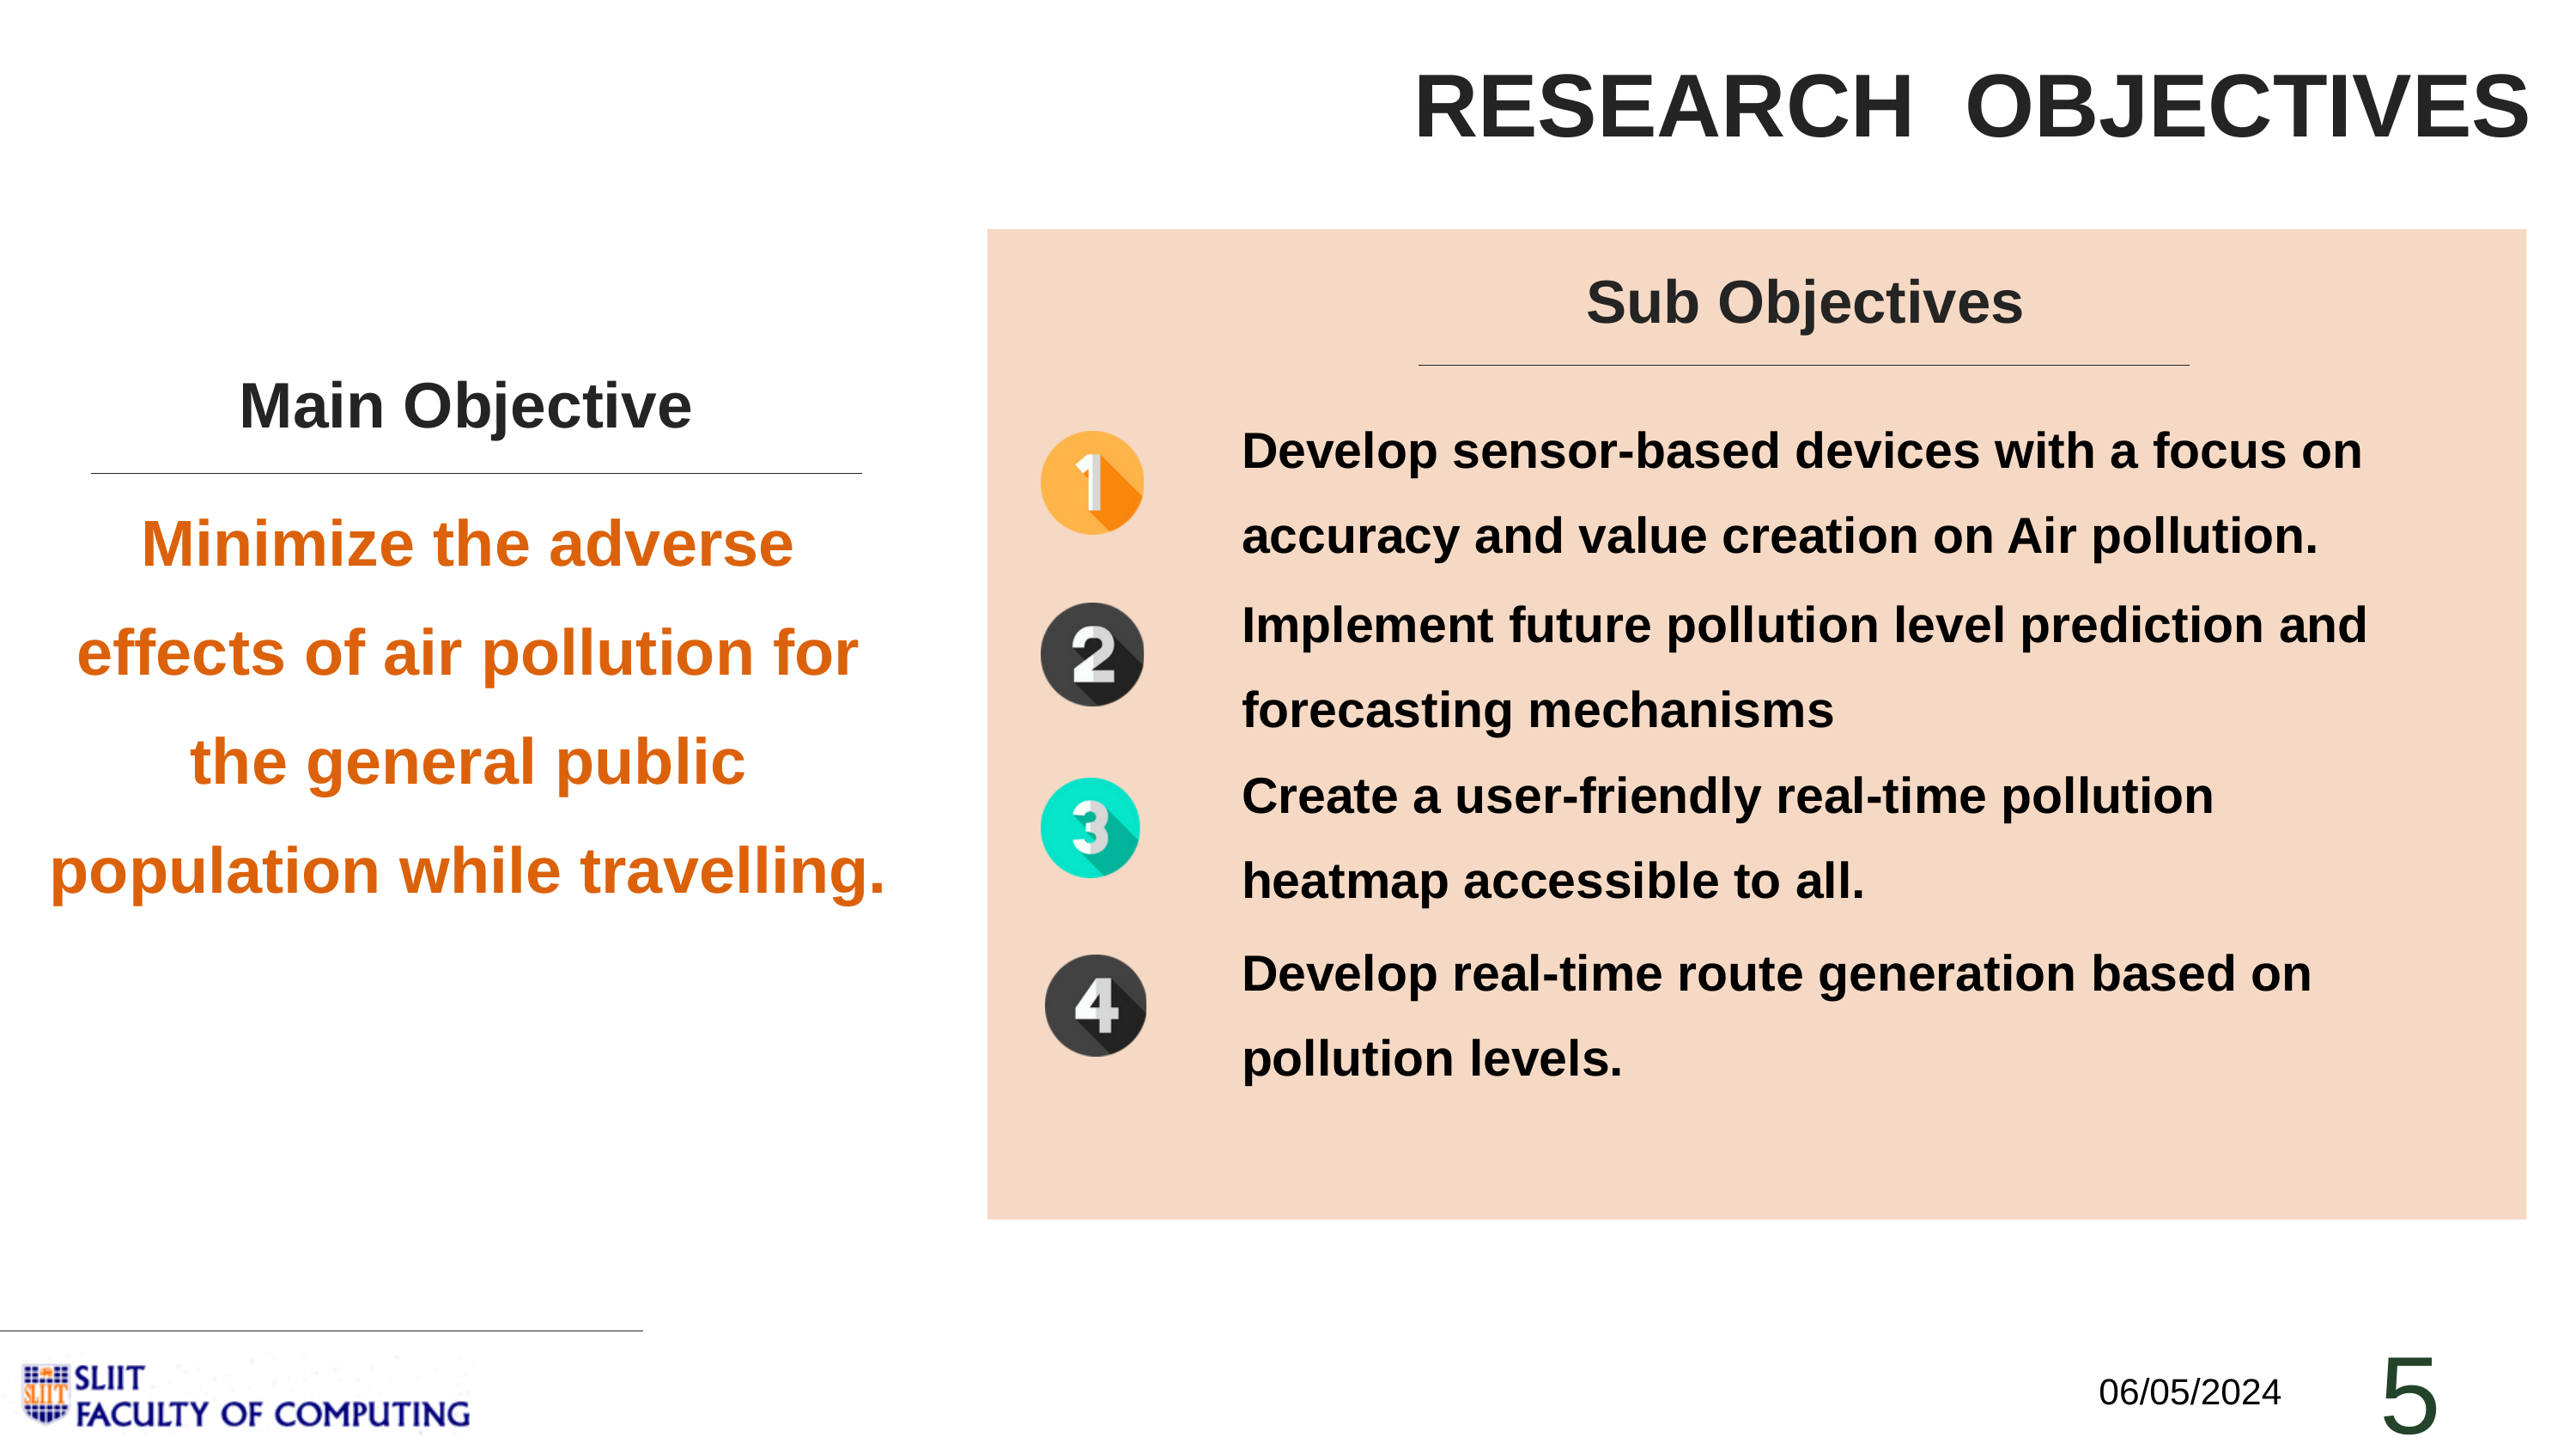

RESEARCH  OBJECTIVES

Sub Objectives
Main Objective
Minimize the adverse effects of air pollution for the general public population while travelling.

Develop sensor-based devices with a focus on accuracy and value creation on Air pollution.

Implement future pollution level prediction and forecasting mechanisms

Create a user-friendly real-time pollution heatmap accessible to all.

Develop real-time route generation based on pollution levels.

5

06/05/2024